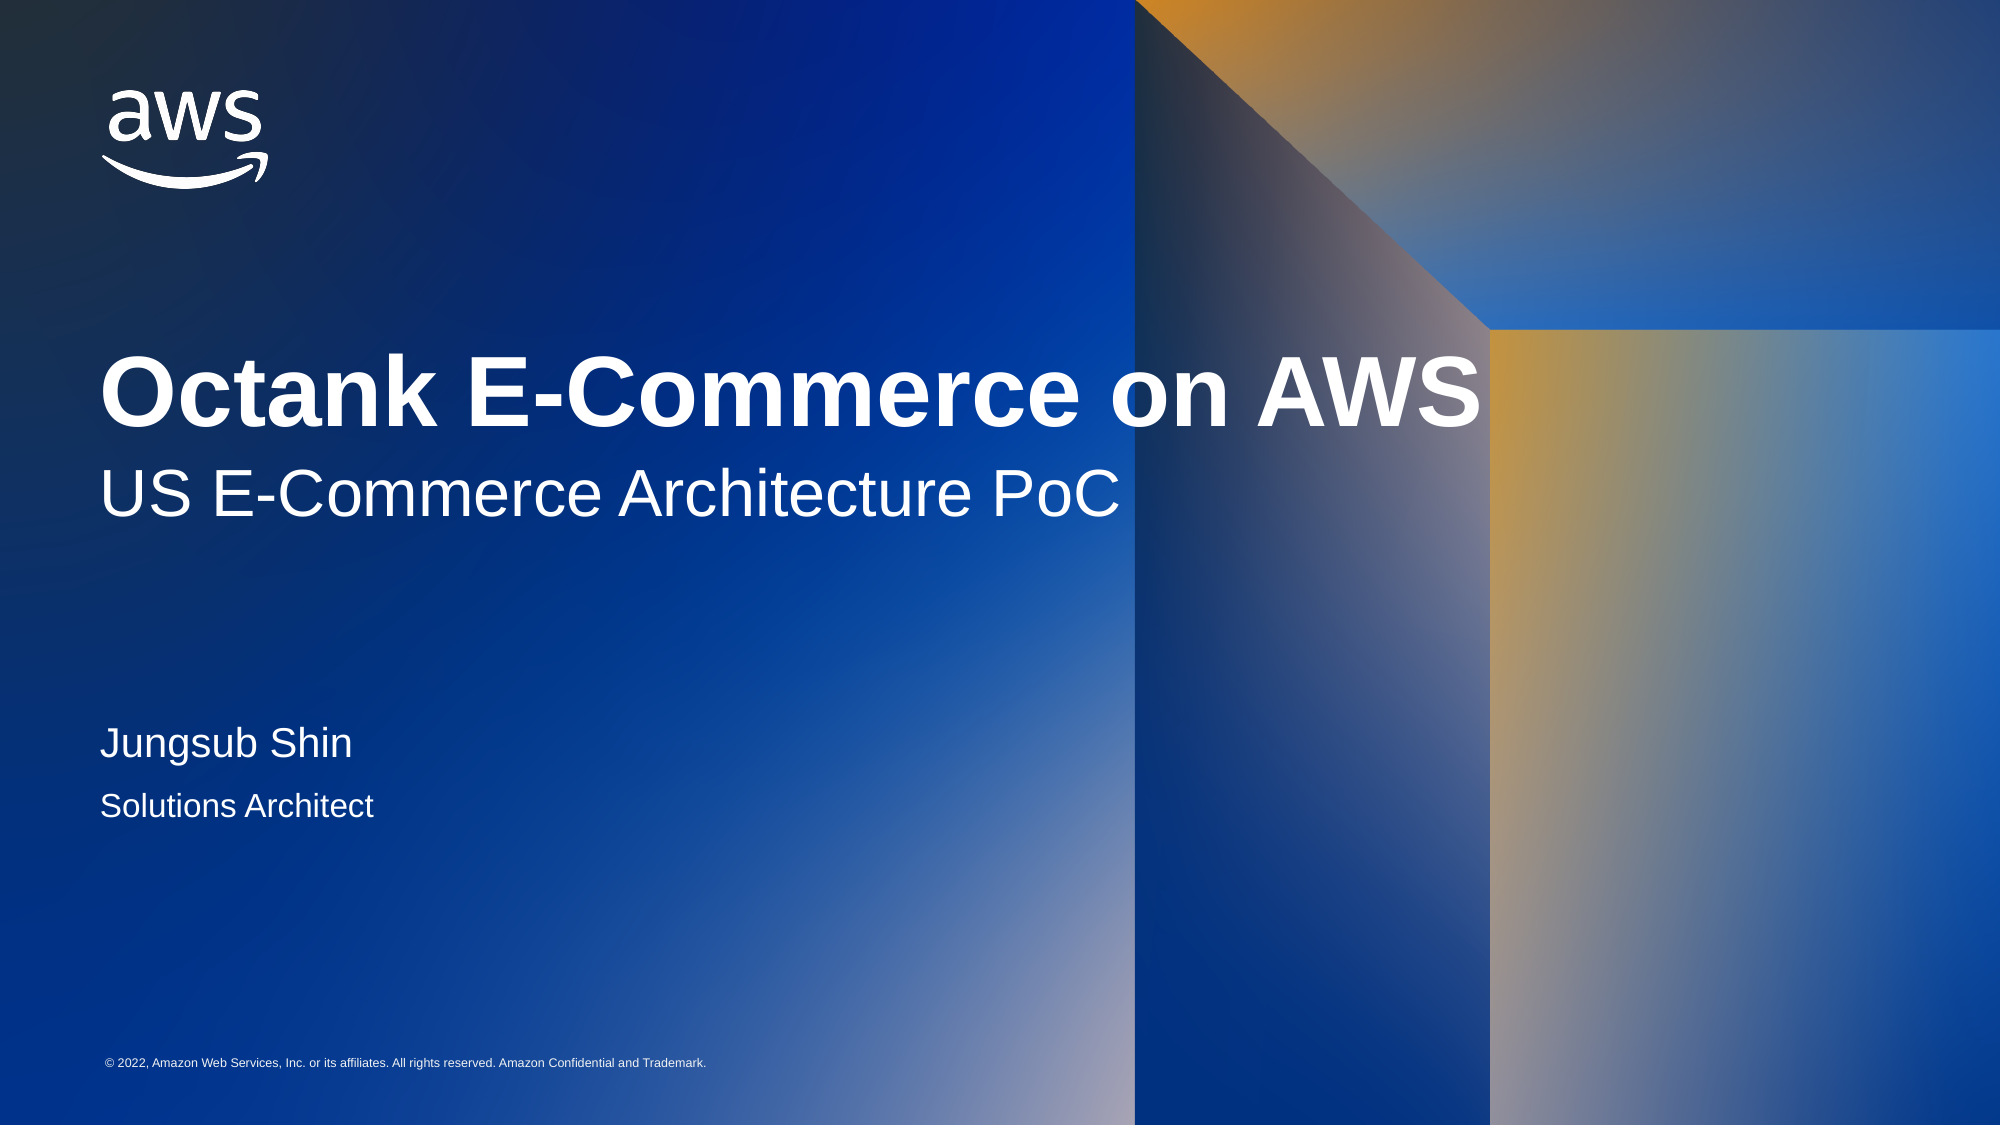

# Octank E-Commerce on AWS
US E-Commerce Architecture PoC
Jungsub Shin
Solutions Architect